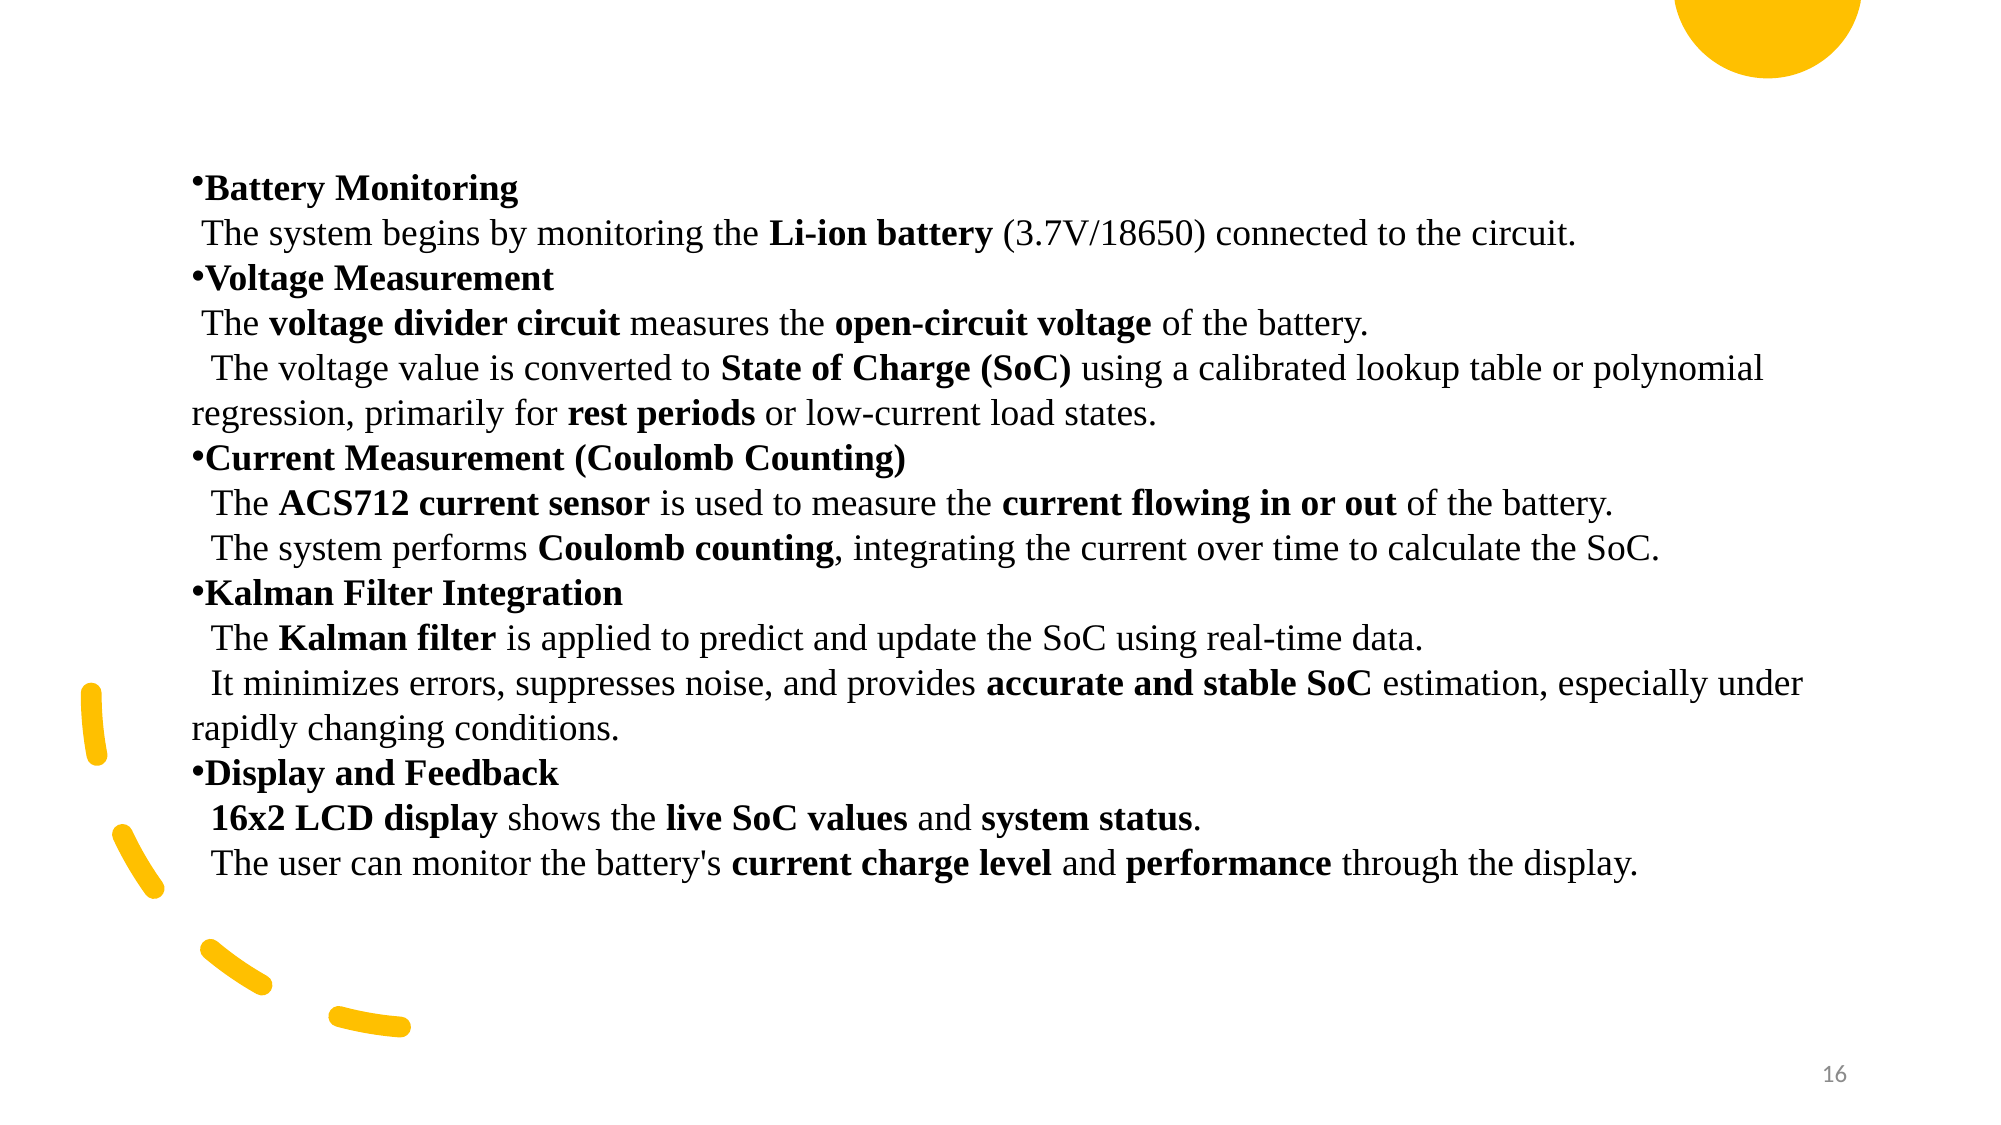

Battery Monitoring
 The system begins by monitoring the Li-ion battery (3.7V/18650) connected to the circuit.
Voltage Measurement
 The voltage divider circuit measures the open-circuit voltage of the battery.
  The voltage value is converted to State of Charge (SoC) using a calibrated lookup table or polynomial regression, primarily for rest periods or low-current load states.
Current Measurement (Coulomb Counting)
  The ACS712 current sensor is used to measure the current flowing in or out of the battery.
  The system performs Coulomb counting, integrating the current over time to calculate the SoC.
Kalman Filter Integration
  The Kalman filter is applied to predict and update the SoC using real-time data.
  It minimizes errors, suppresses noise, and provides accurate and stable SoC estimation, especially under rapidly changing conditions.
Display and Feedback
  16x2 LCD display shows the live SoC values and system status.
  The user can monitor the battery's current charge level and performance through the display.

16